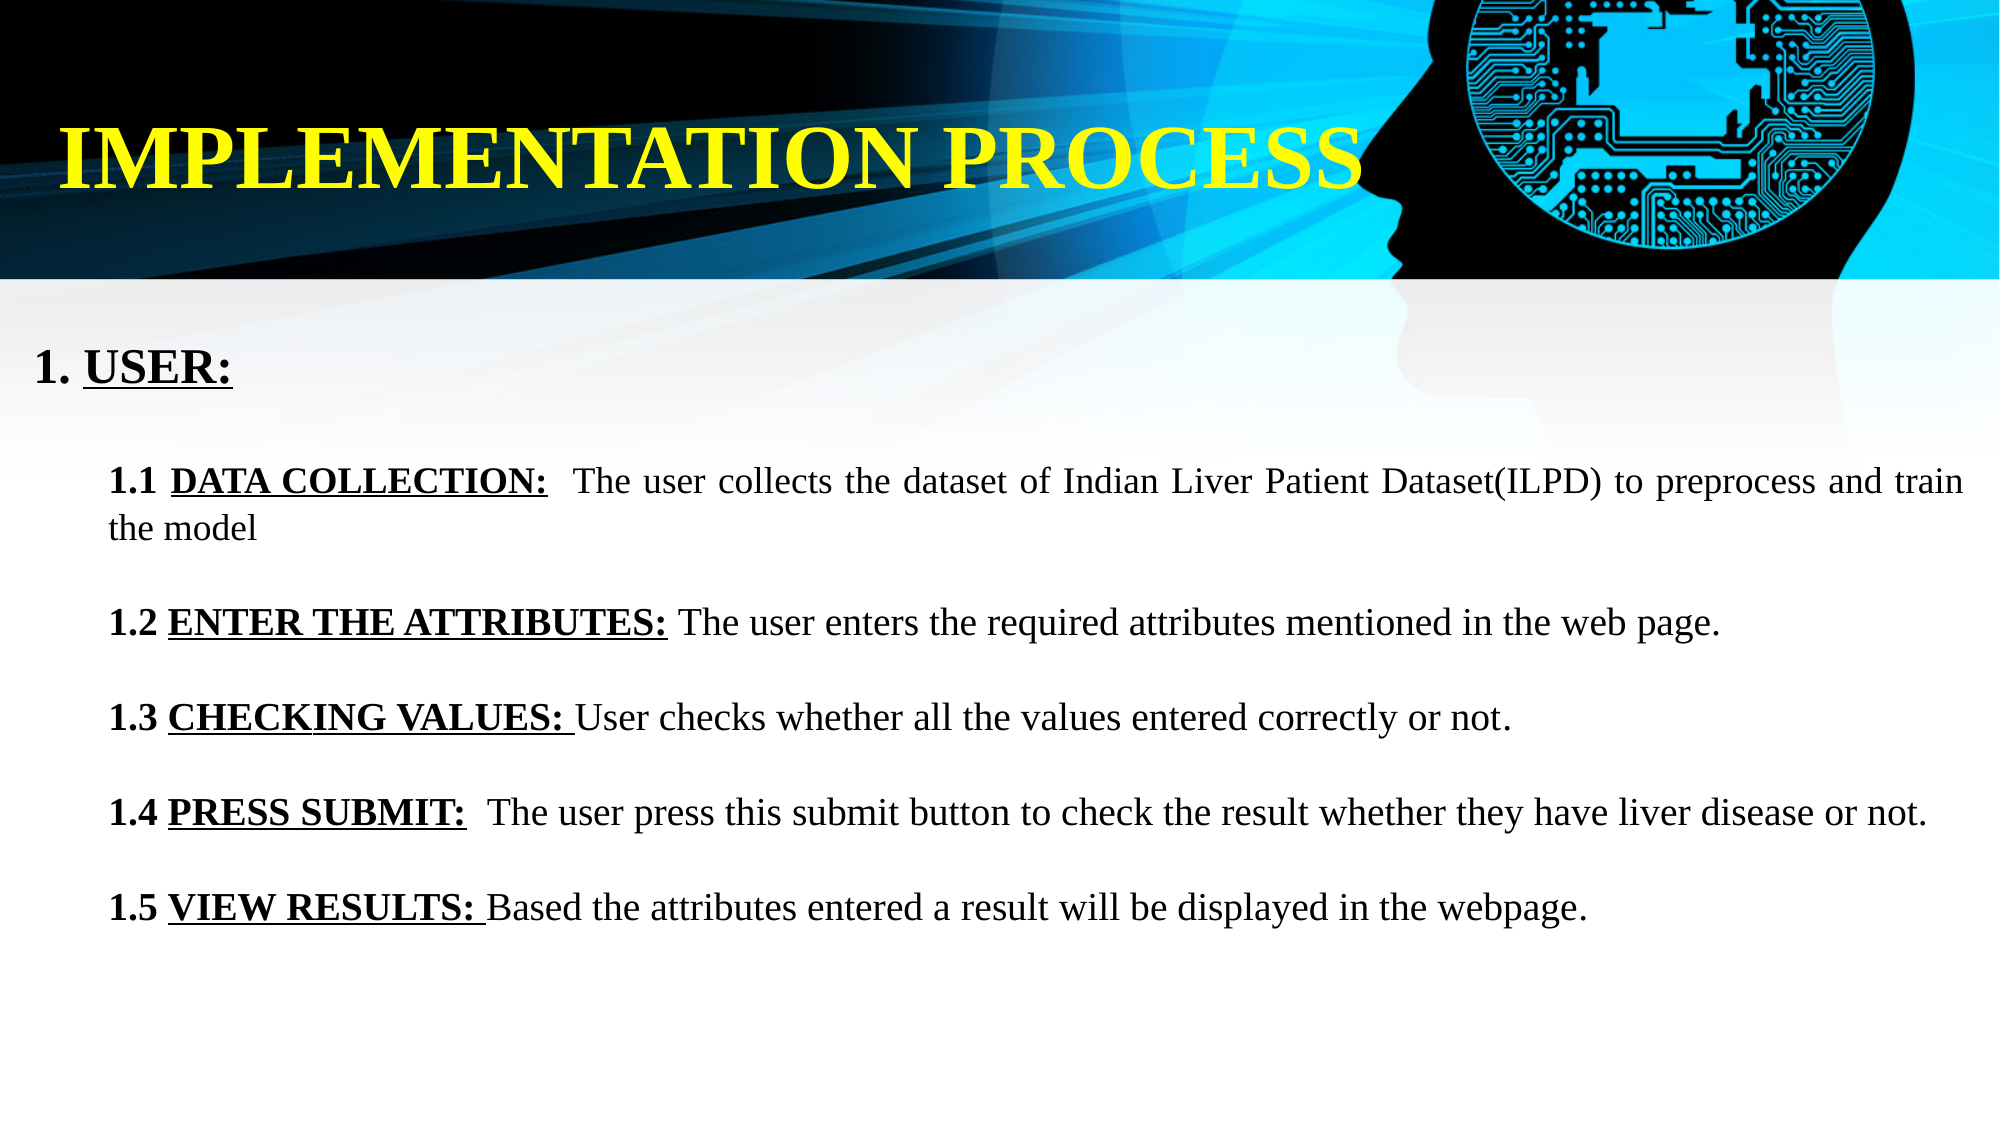

IMPLEMENTATION PROCESS

1. USER:

1.1 DATA COLLECTION:  The user collects the dataset of Indian Liver Patient Dataset(ILPD) to preprocess and train the model

1.2 ENTER THE ATTRIBUTES: The user enters the required attributes mentioned in the web page.

1.3 CHECKING VALUES: User checks whether all the values entered correctly or not.

1.4 PRESS SUBMIT:  The user press this submit button to check the result whether they have liver disease or not.

1.5 VIEW RESULTS: Based the attributes entered a result will be displayed in the webpage.